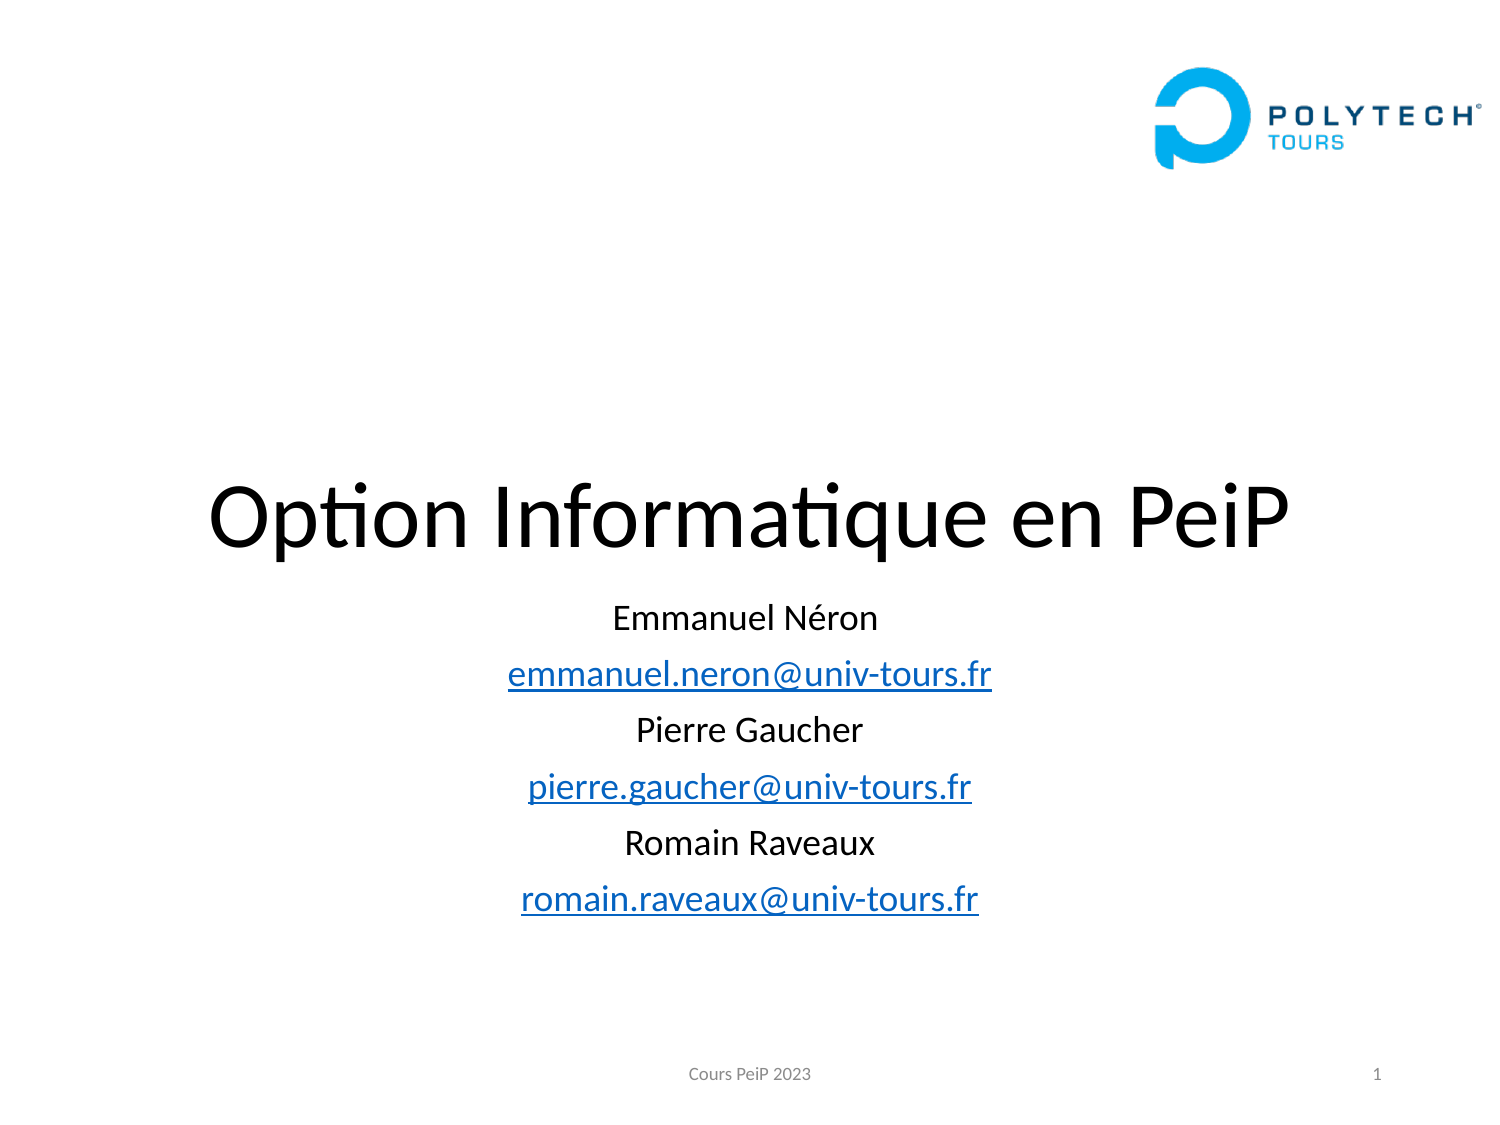

# Option Informatique en PeiP
Emmanuel Néron
emmanuel.neron@univ-tours.fr
Pierre Gaucher
pierre.gaucher@univ-tours.fr
Romain Raveaux
romain.raveaux@univ-tours.fr

Cours PeiP 2023
1